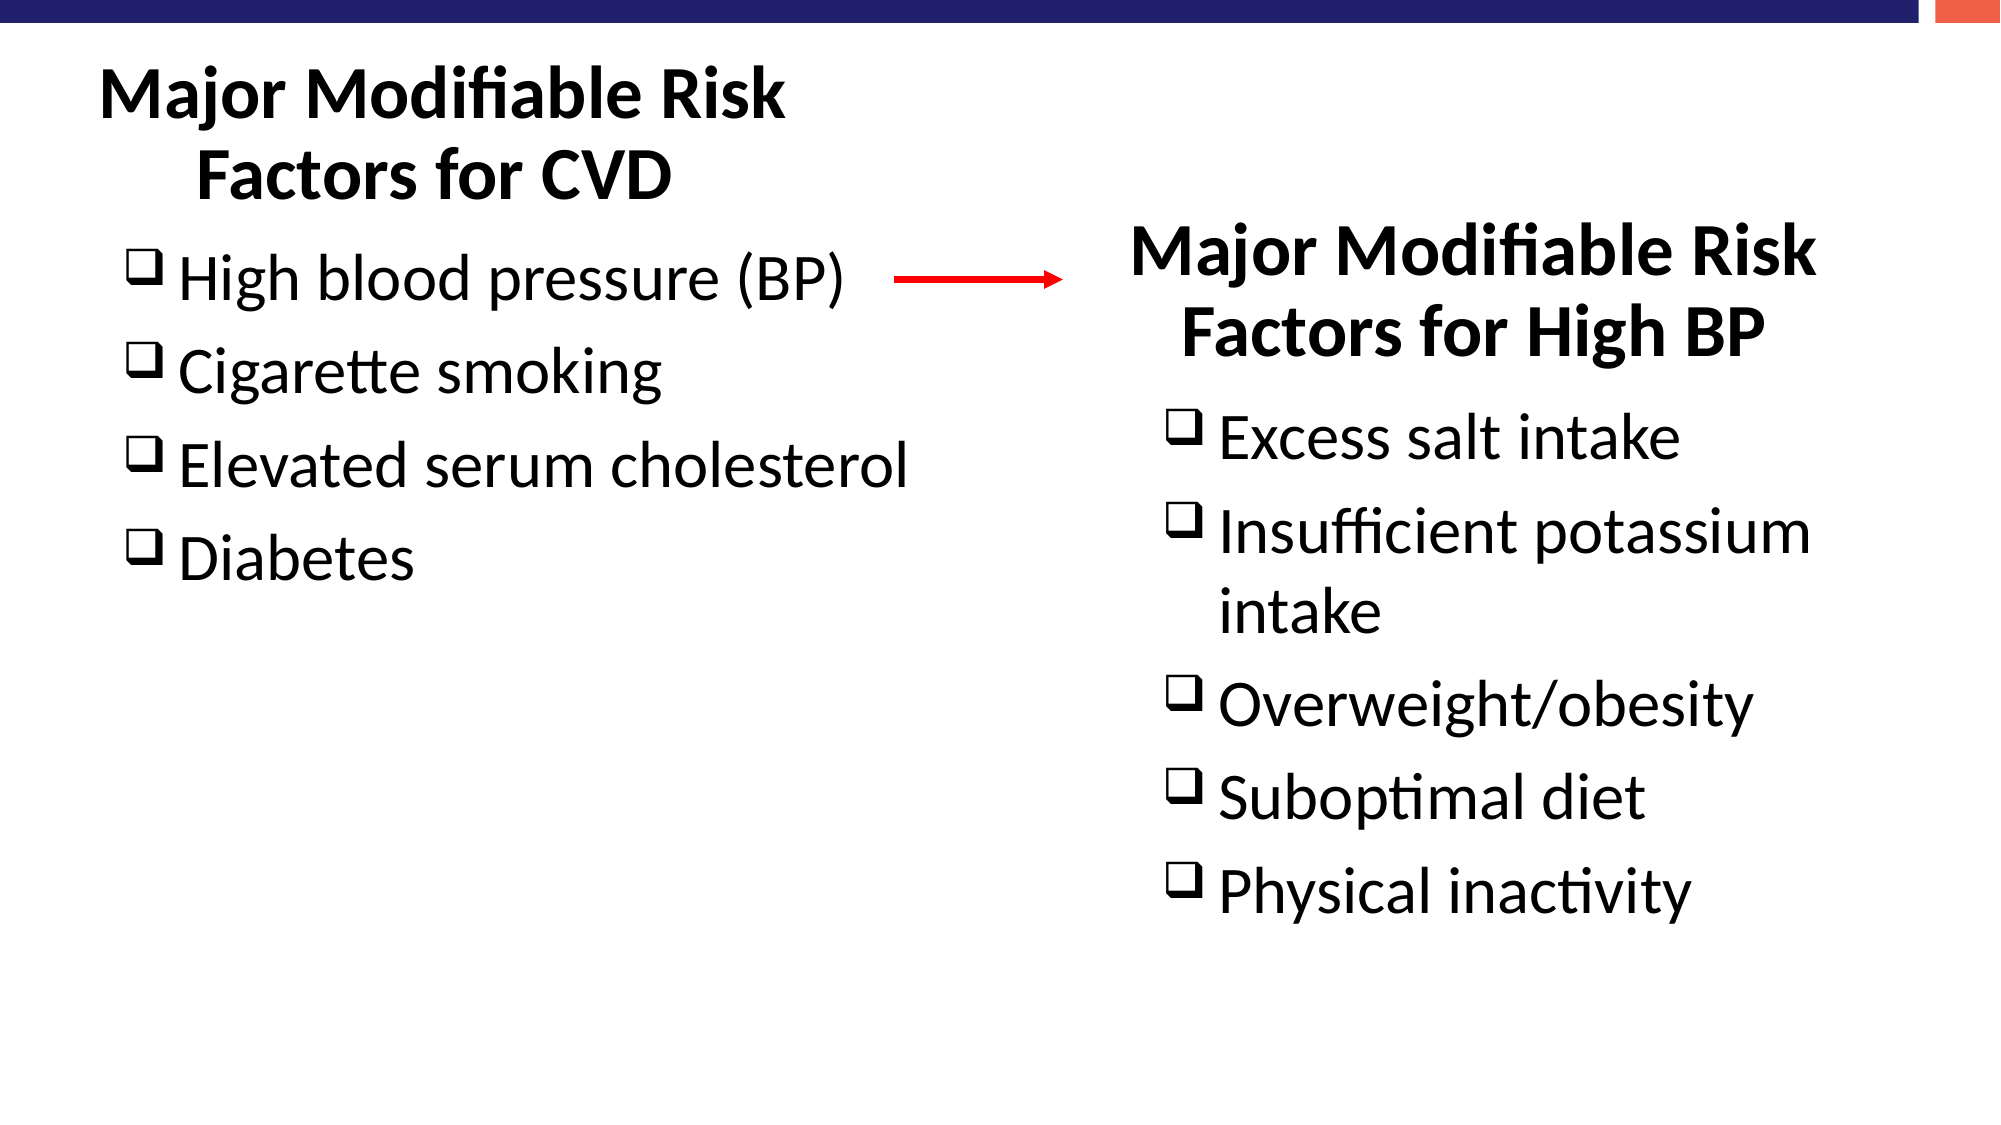

# Major Modifiable Risk Factors for CVD
Major Modifiable Risk Factors for High BP
High blood pressure (BP)
Cigarette smoking
Elevated serum cholesterol
Diabetes
Excess salt intake
Insufficient potassium intake
Overweight/obesity
Suboptimal diet
Physical inactivity